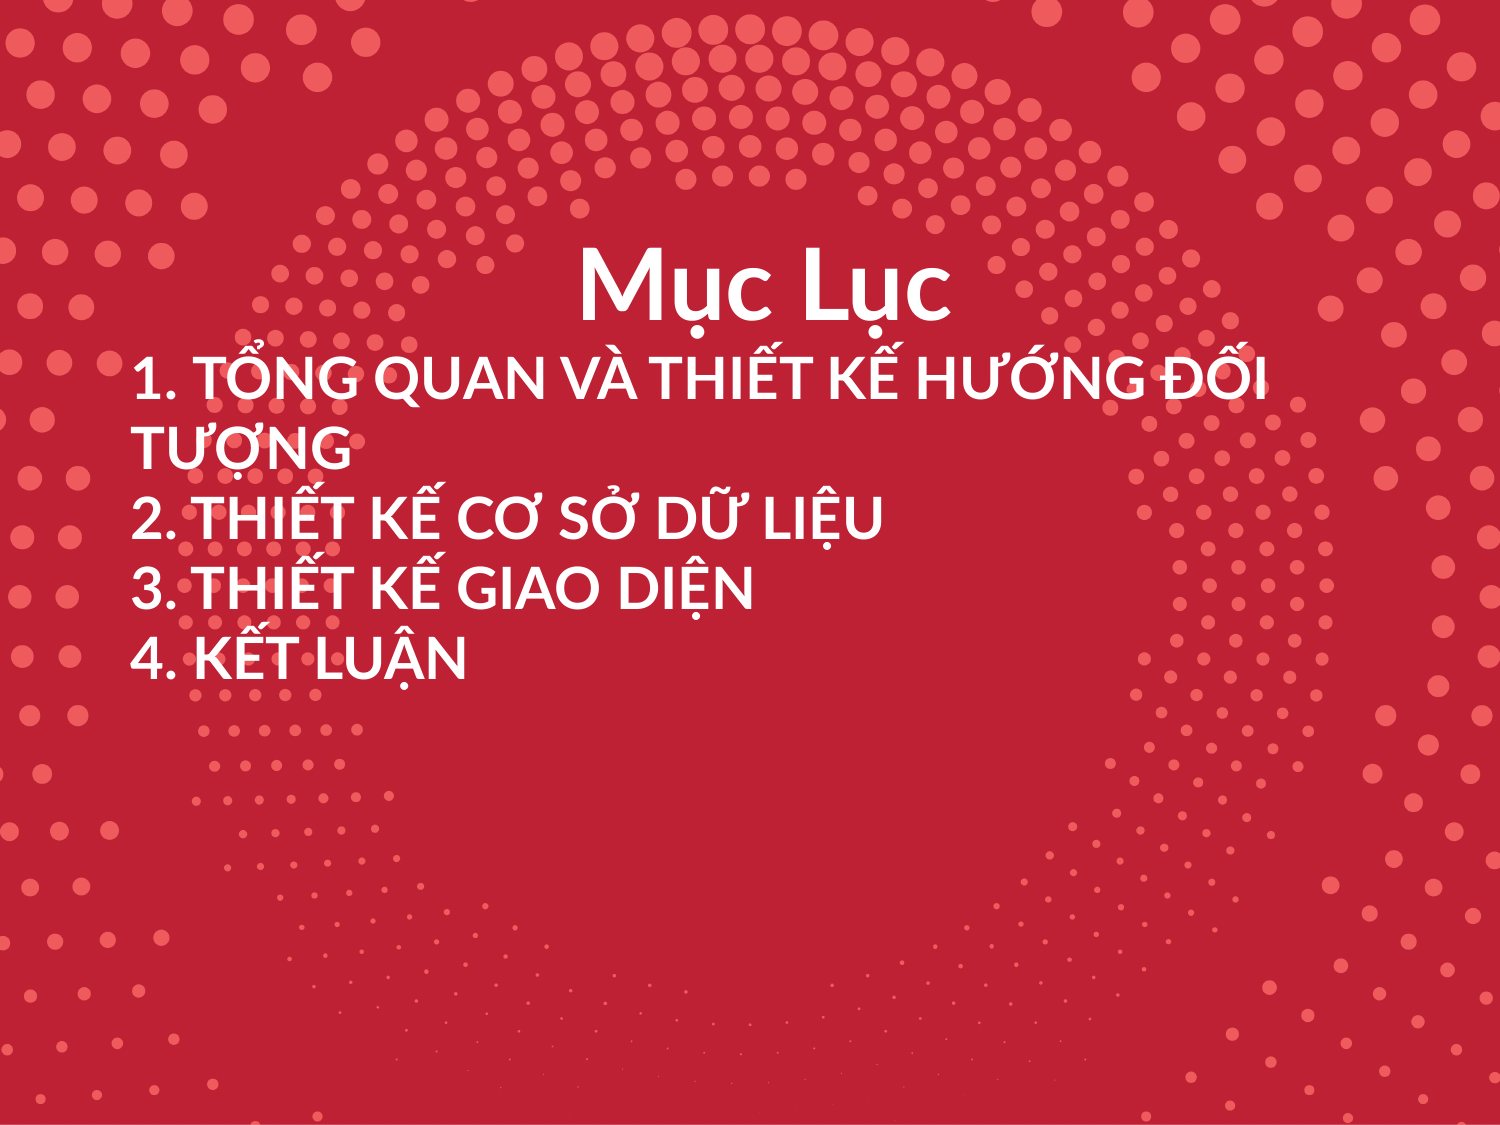

# Mục Lục 1. TỔNG QUAN VÀ THIẾT KẾ HƯỚNG ĐỐI TƯỢNG 2. THIẾT KẾ CƠ SỞ DỮ LIỆU 3. THIẾT KẾ GIAO DIỆN 4. KẾT LUẬN